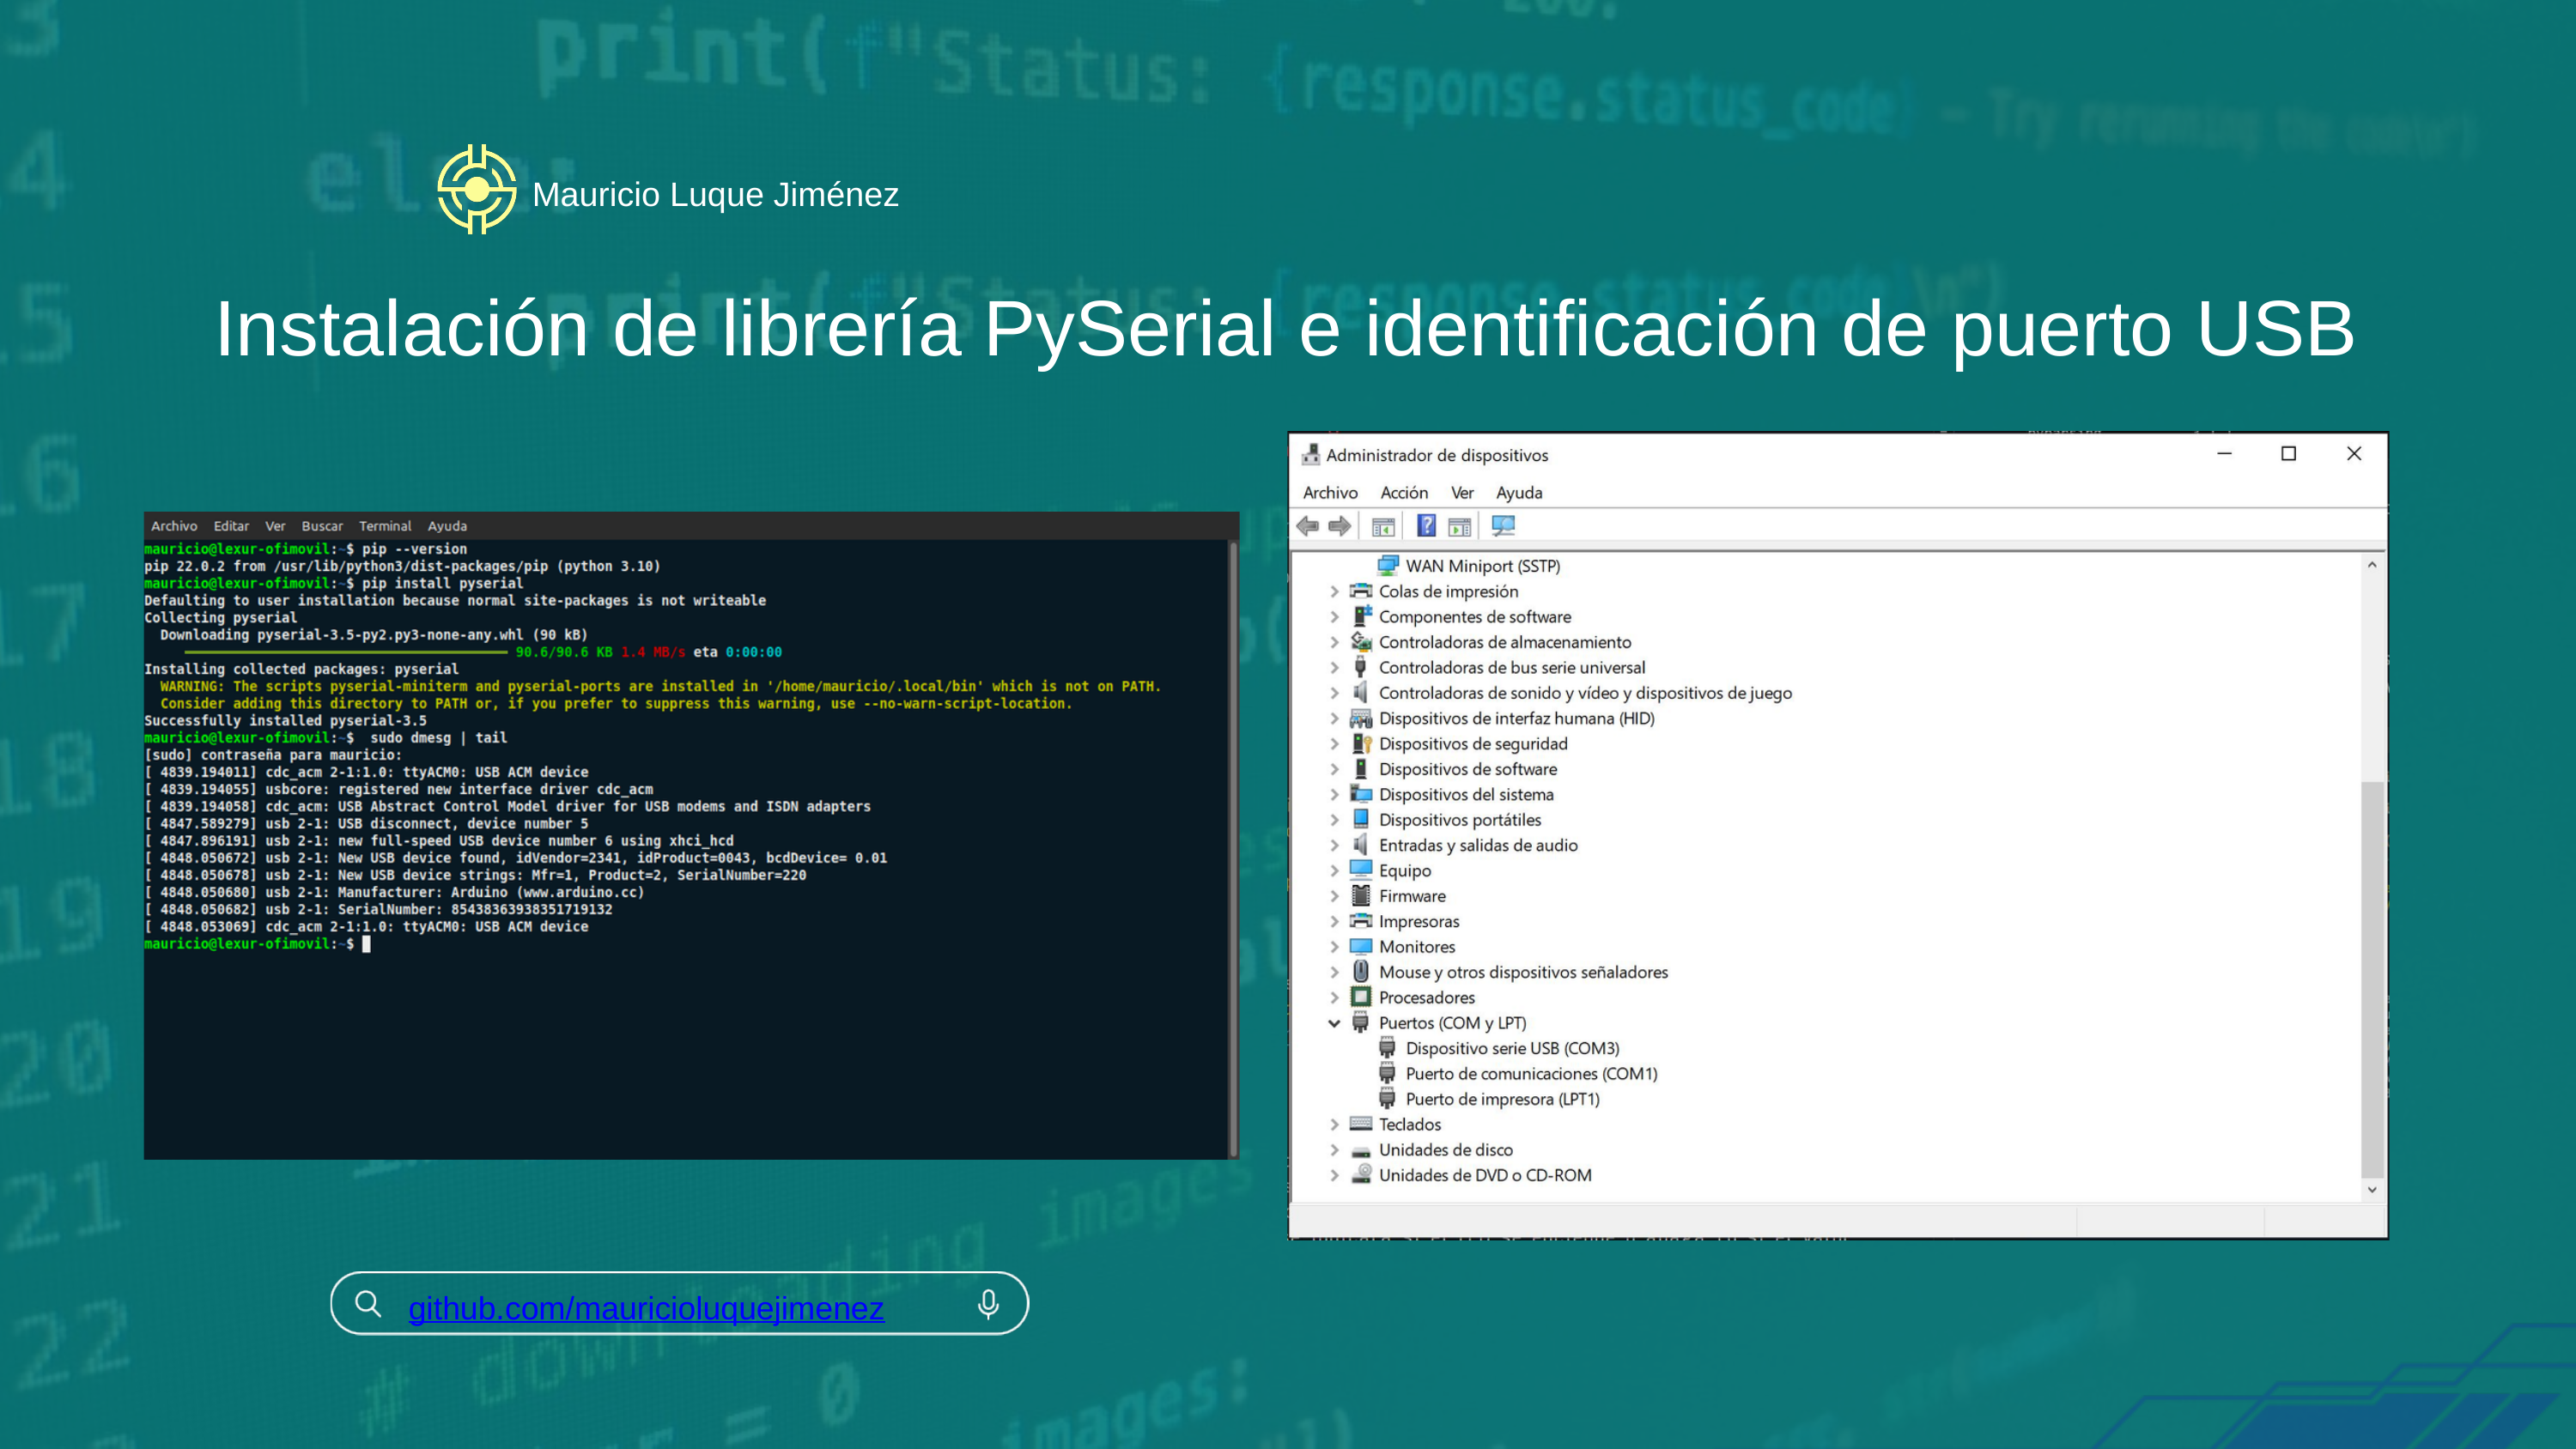

Mauricio Luque Jiménez
Instalación de librería PySerial e identificación de puerto USB

github.com/mauricioluquejimenez